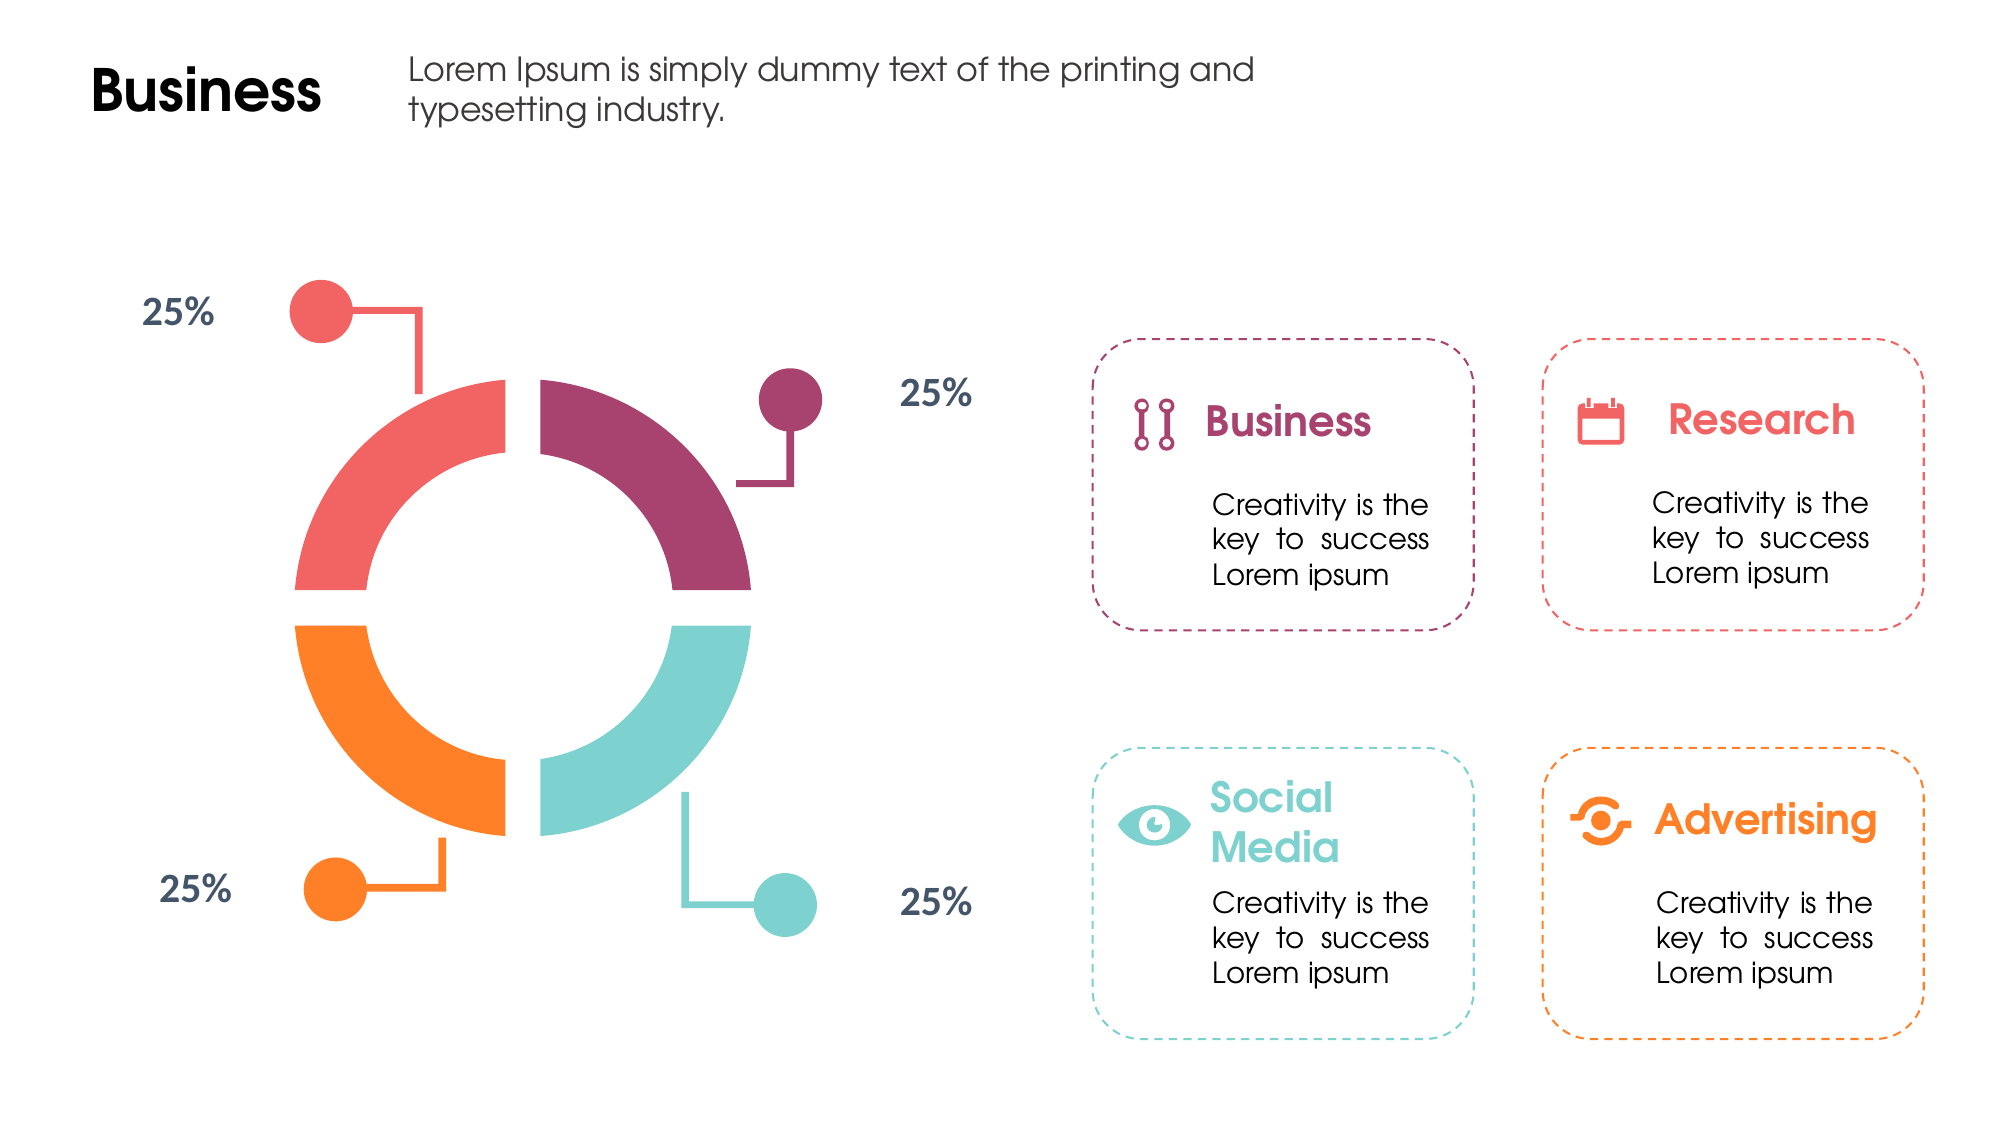

Lorem Ipsum is simply dummy text of the printing and typesetting industry.
Business
25%

25%

Research
Business

Creativity is the key to success Lorem ipsum
Creativity is the key to success Lorem ipsum

Social
Media
Advertising

25%

25%
Creativity is the key to success Lorem ipsum
Creativity is the key to success Lorem ipsum